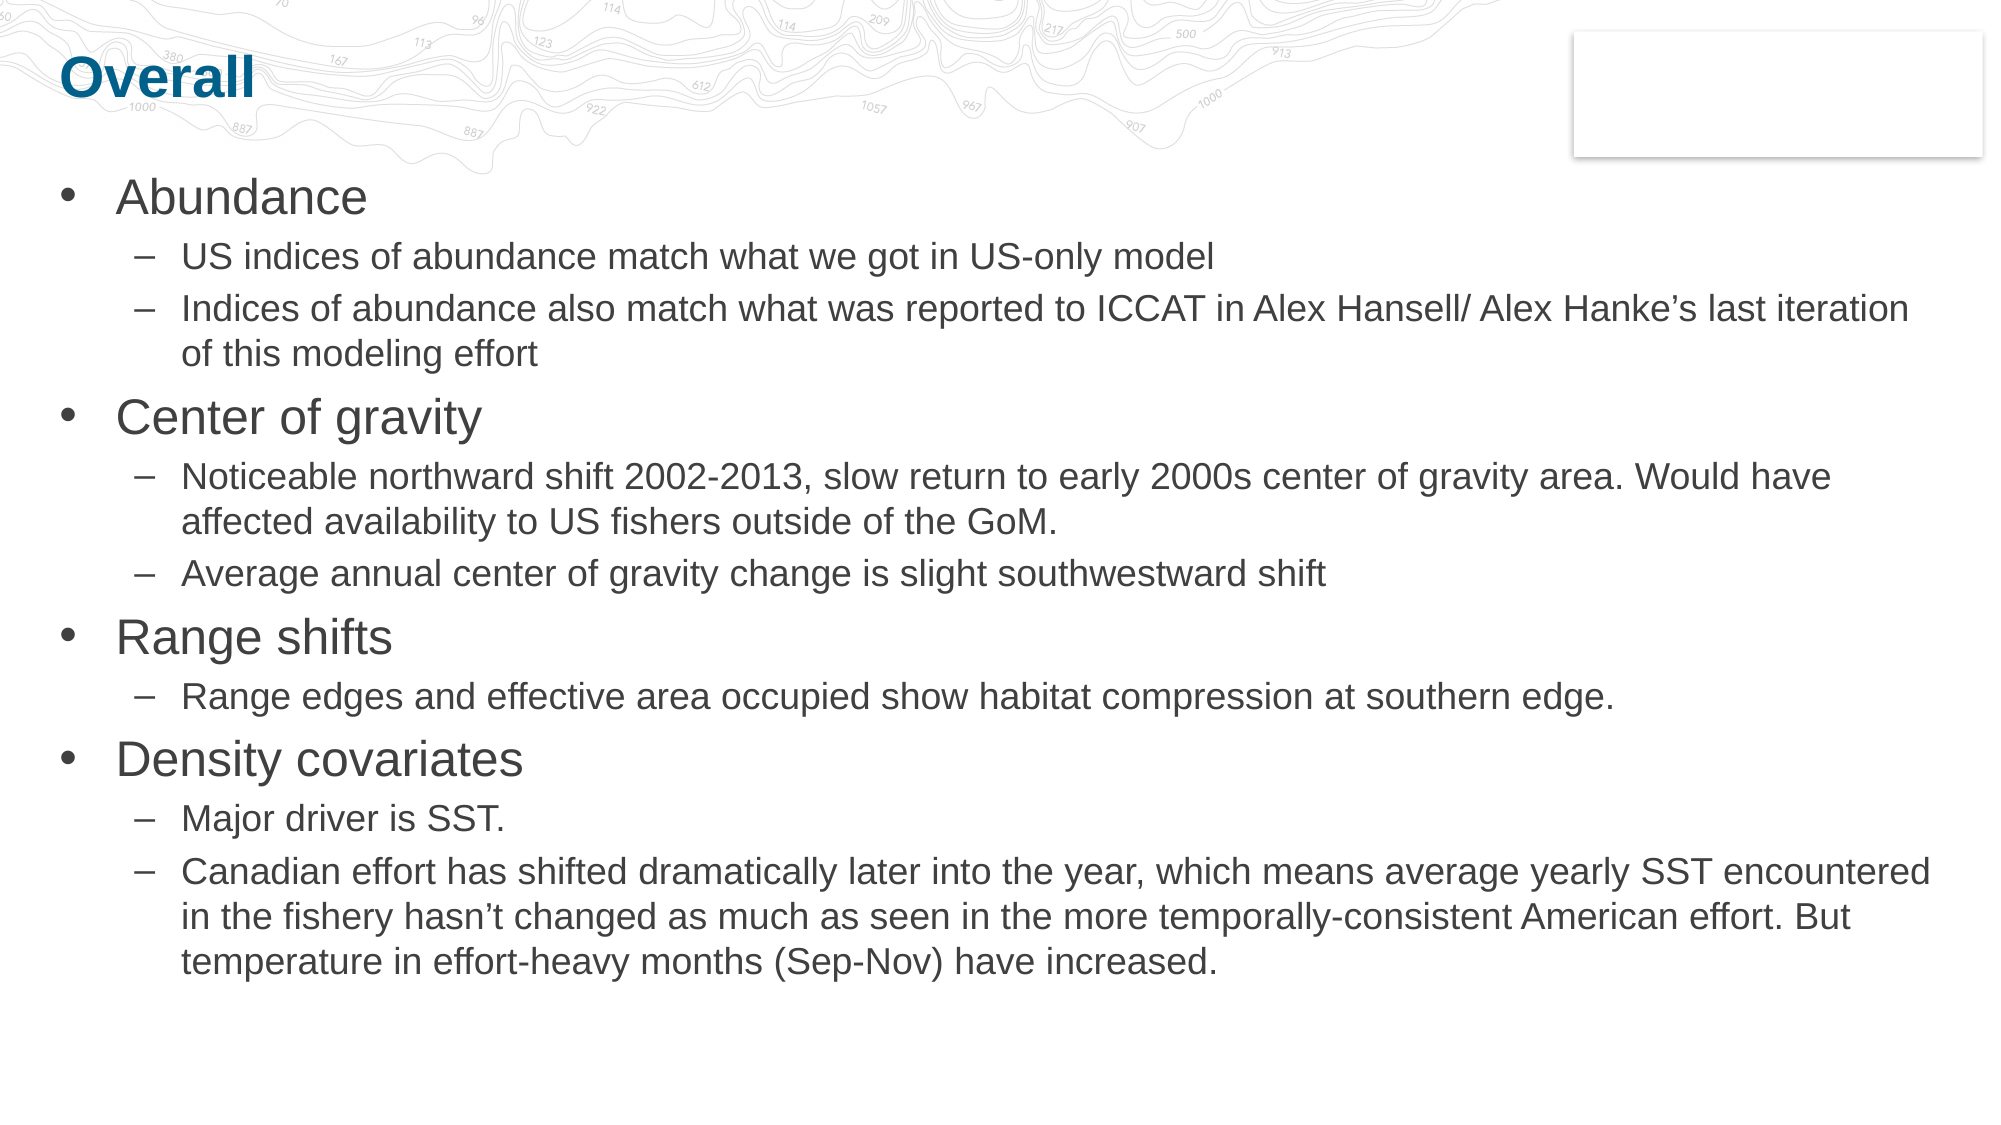

# Overall

Abundance
US indices of abundance match what we got in US-only model
Indices of abundance also match what was reported to ICCAT in Alex Hansell/ Alex Hanke’s last iteration of this modeling effort
Center of gravity
Noticeable northward shift 2002-2013, slow return to early 2000s center of gravity area. Would have affected availability to US fishers outside of the GoM.
Average annual center of gravity change is slight southwestward shift
Range shifts
Range edges and effective area occupied show habitat compression at southern edge.
Density covariates
Major driver is SST.
Canadian effort has shifted dramatically later into the year, which means average yearly SST encountered in the fishery hasn’t changed as much as seen in the more temporally-consistent American effort. But temperature in effort-heavy months (Sep-Nov) have increased.